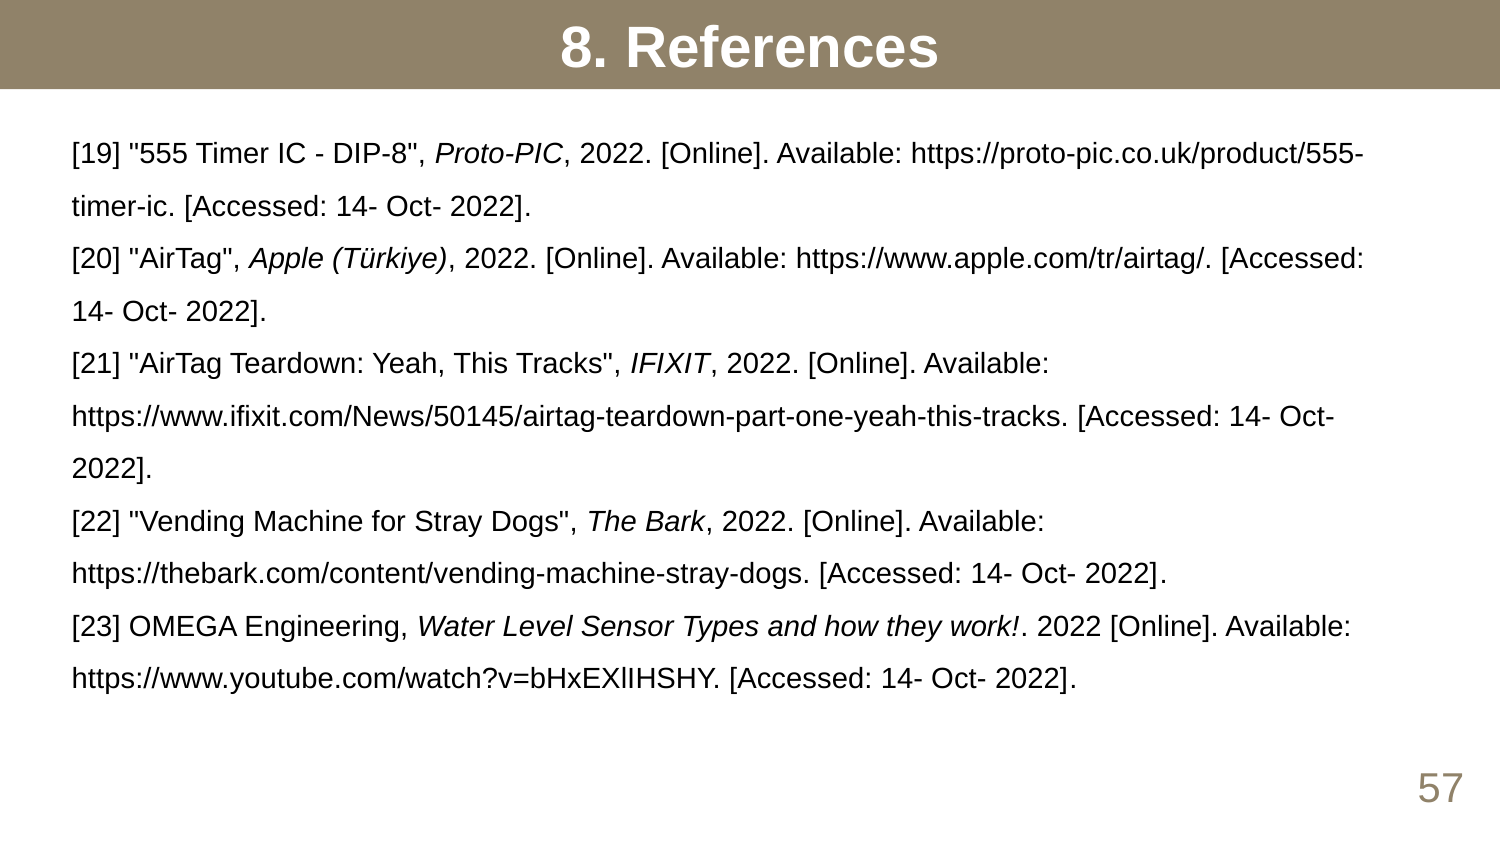

# 8. References
[19] "555 Timer IC - DIP-8", Proto-PIC, 2022. [Online]. Available: https://proto-pic.co.uk/product/555-timer-ic. [Accessed: 14- Oct- 2022].
[20] "AirTag", Apple (Türkiye), 2022. [Online]. Available: https://www.apple.com/tr/airtag/. [Accessed: 14- Oct- 2022].
[21] "AirTag Teardown: Yeah, This Tracks", IFIXIT, 2022. [Online]. Available: https://www.ifixit.com/News/50145/airtag-teardown-part-one-yeah-this-tracks. [Accessed: 14- Oct- 2022].
[22] "Vending Machine for Stray Dogs", The Bark, 2022. [Online]. Available: https://thebark.com/content/vending-machine-stray-dogs. [Accessed: 14- Oct- 2022].
[23] OMEGA Engineering, Water Level Sensor Types and how they work!. 2022 [Online]. Available: https://www.youtube.com/watch?v=bHxEXlIHSHY. [Accessed: 14- Oct- 2022].
57